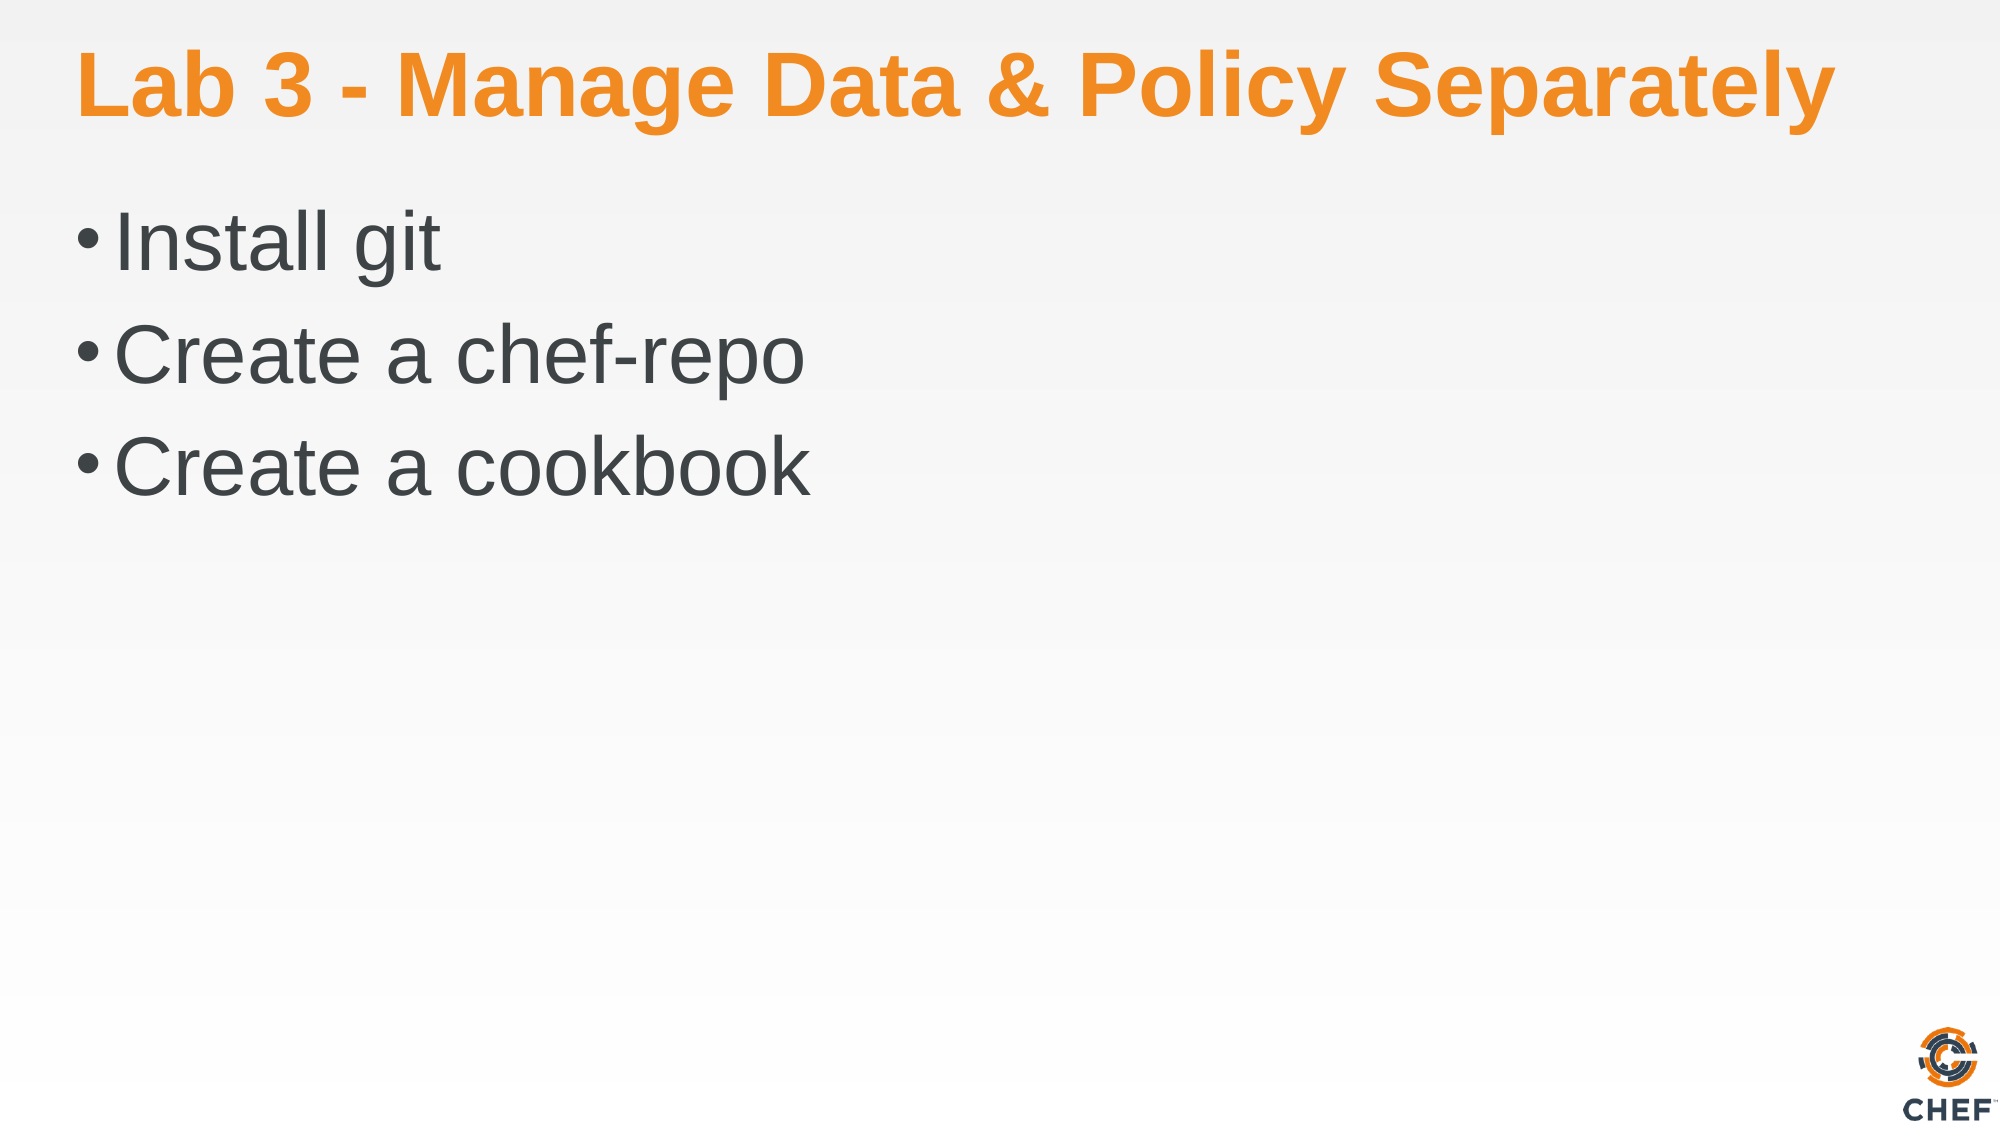

# Lab 3 - Manage Data & Policy Separately
Install git
Create a chef-repo
Create a cookbook